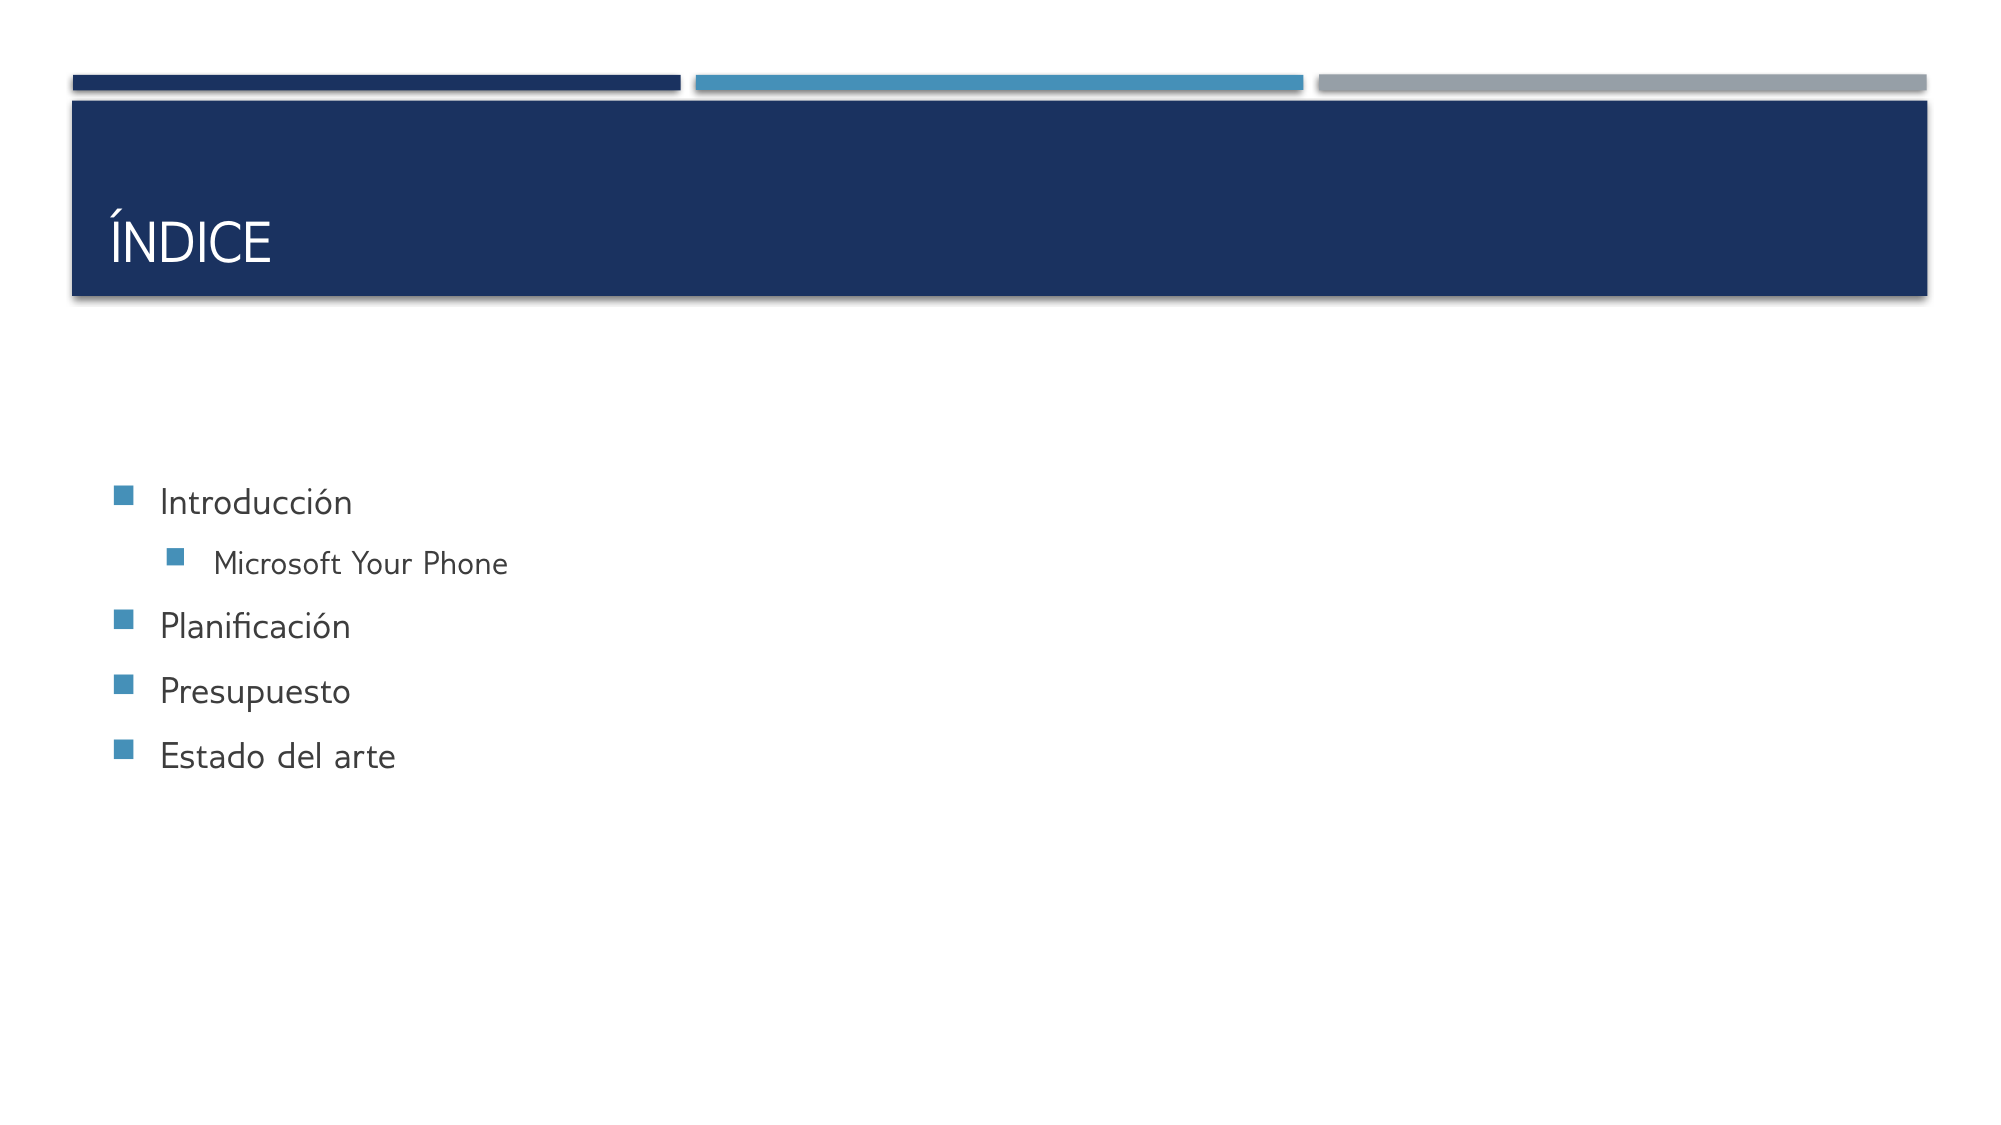

# índice
Introducción
Microsoft Your Phone
Planificación
Presupuesto
Estado del arte